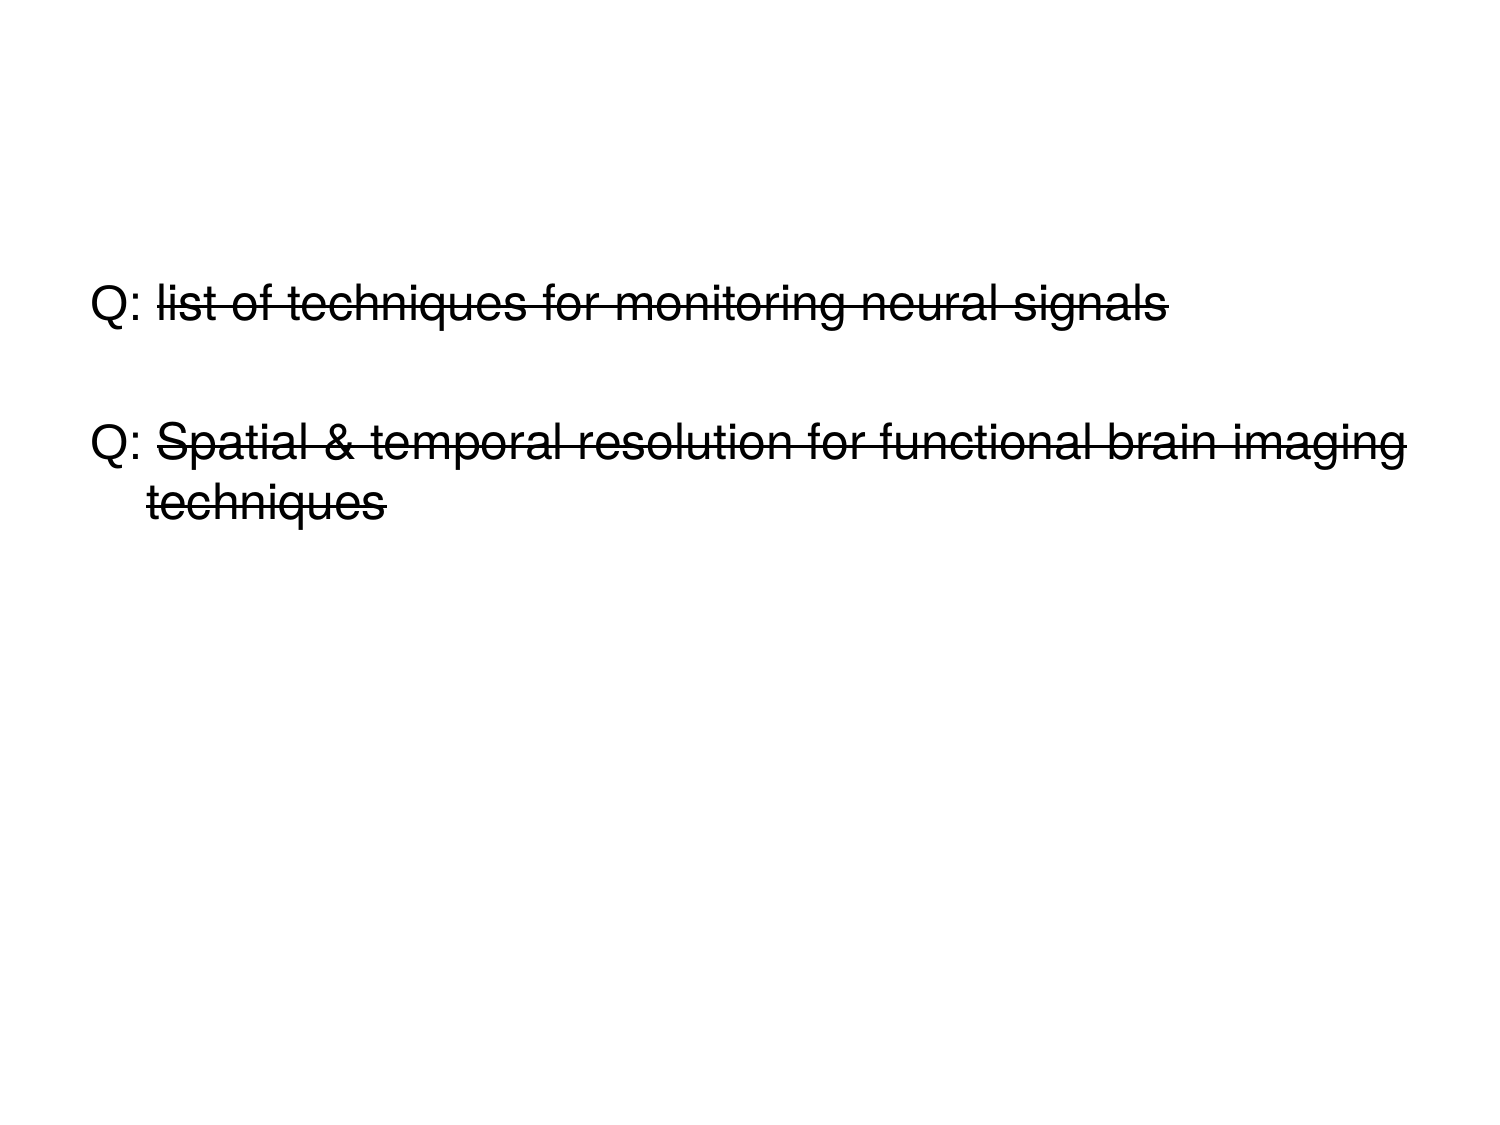

#
Q: list of techniques for monitoring neural signals

Q: Spatial & temporal resolution for functional brain imaging techniques